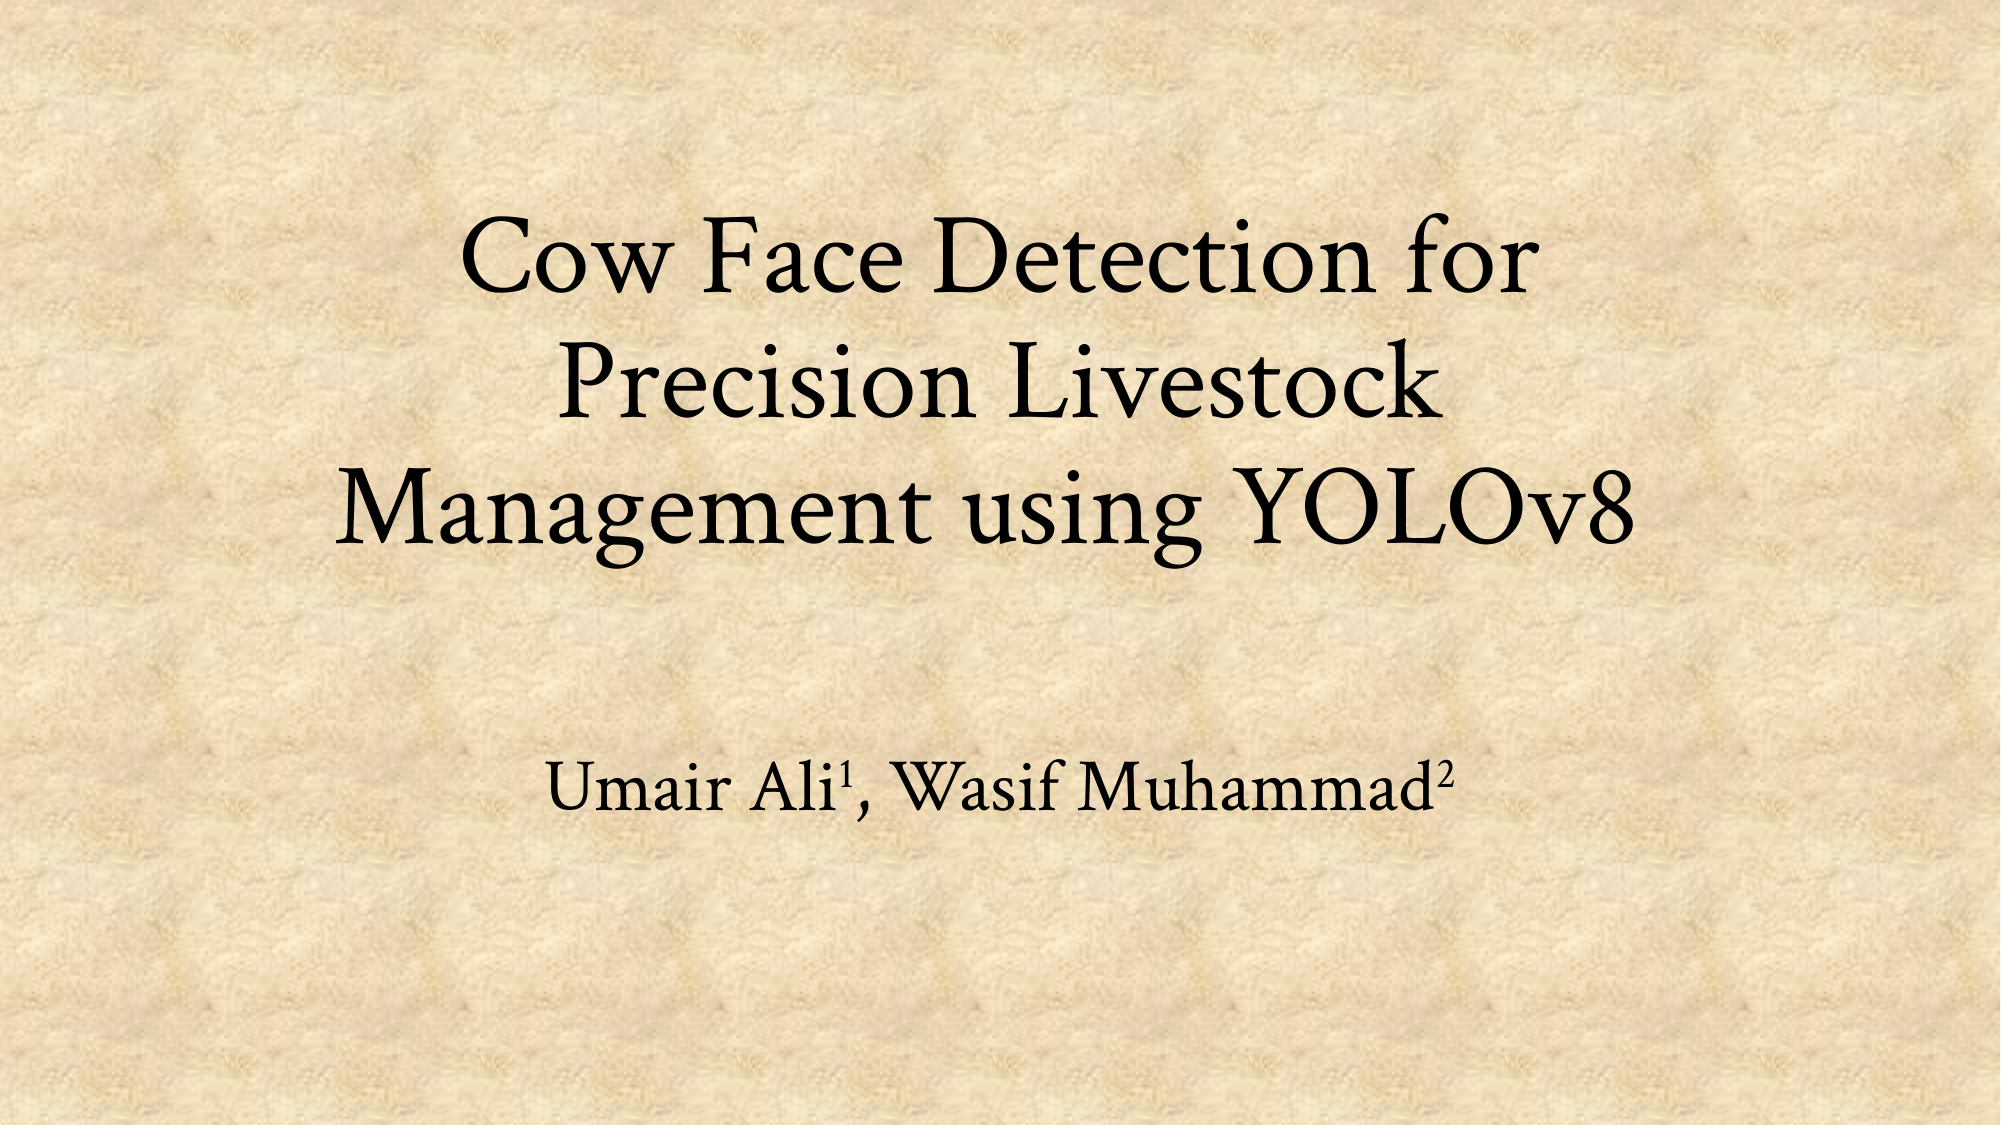

# Cow Face Detection for Precision Livestock Management using YOLOv8
Umair Ali1, Wasif Muhammad2